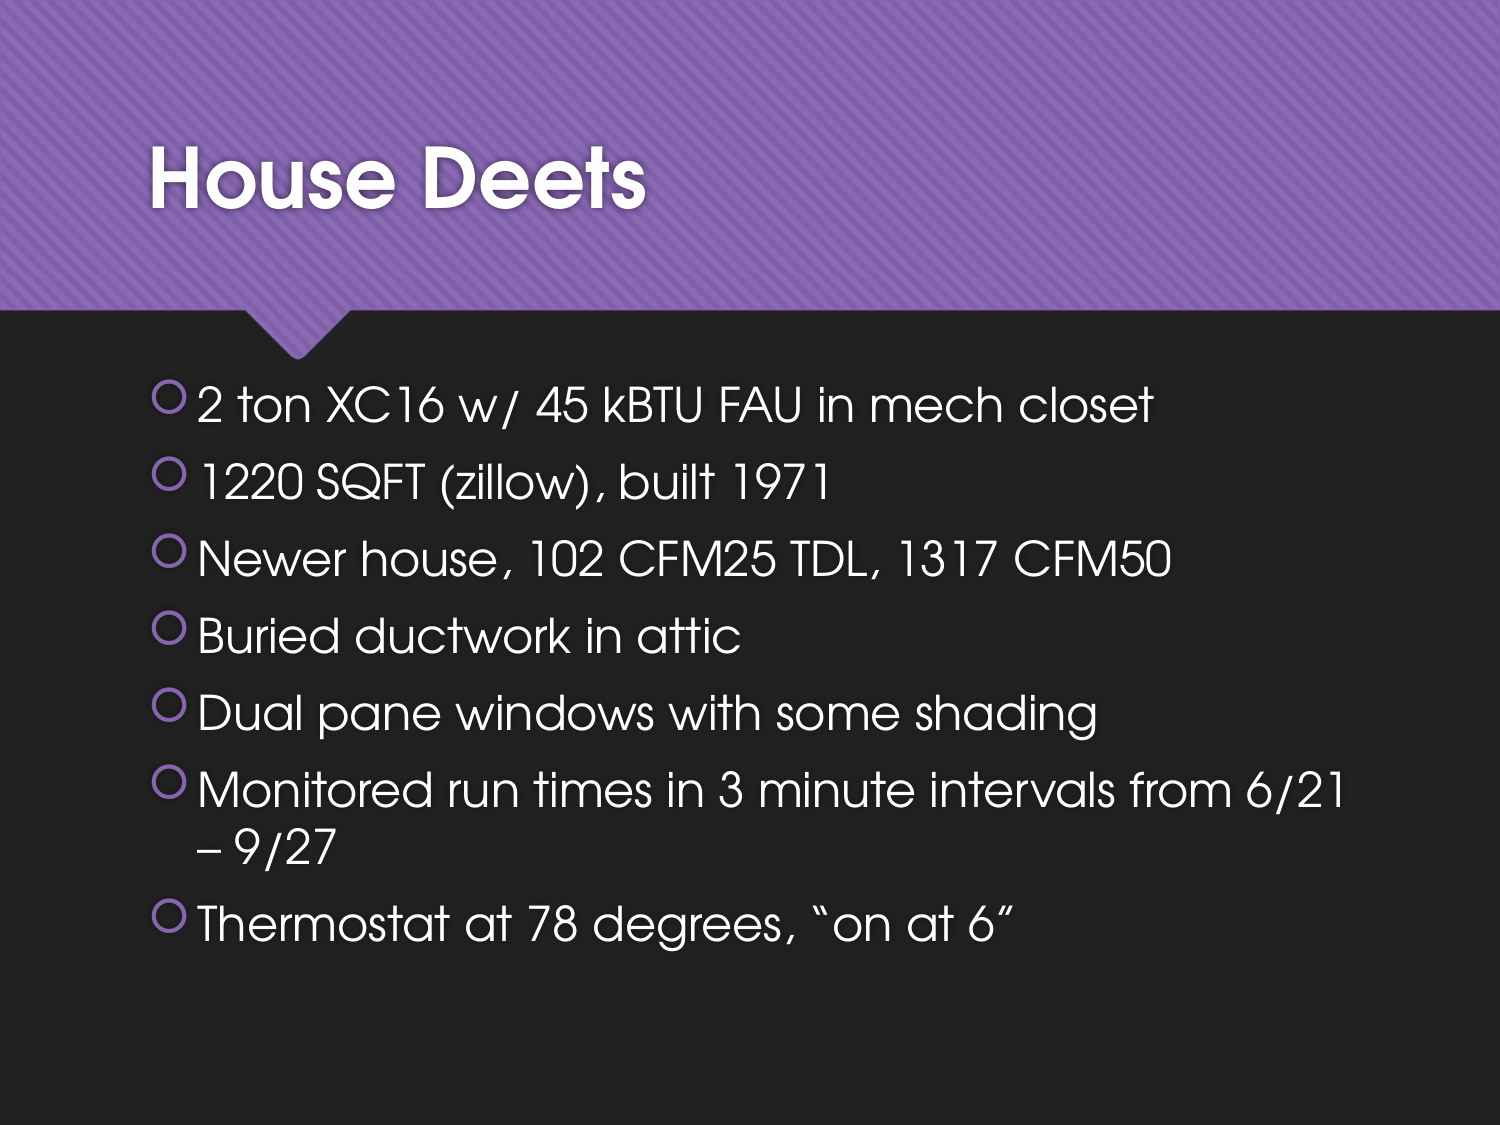

# House Deets
2 ton XC16 w/ 45 kBTU FAU in mech closet
1220 SQFT (zillow), built 1971
Newer house, 102 CFM25 TDL, 1317 CFM50
Buried ductwork in attic
Dual pane windows with some shading
Monitored run times in 3 minute intervals from 6/21 – 9/27
Thermostat at 78 degrees, “on at 6”